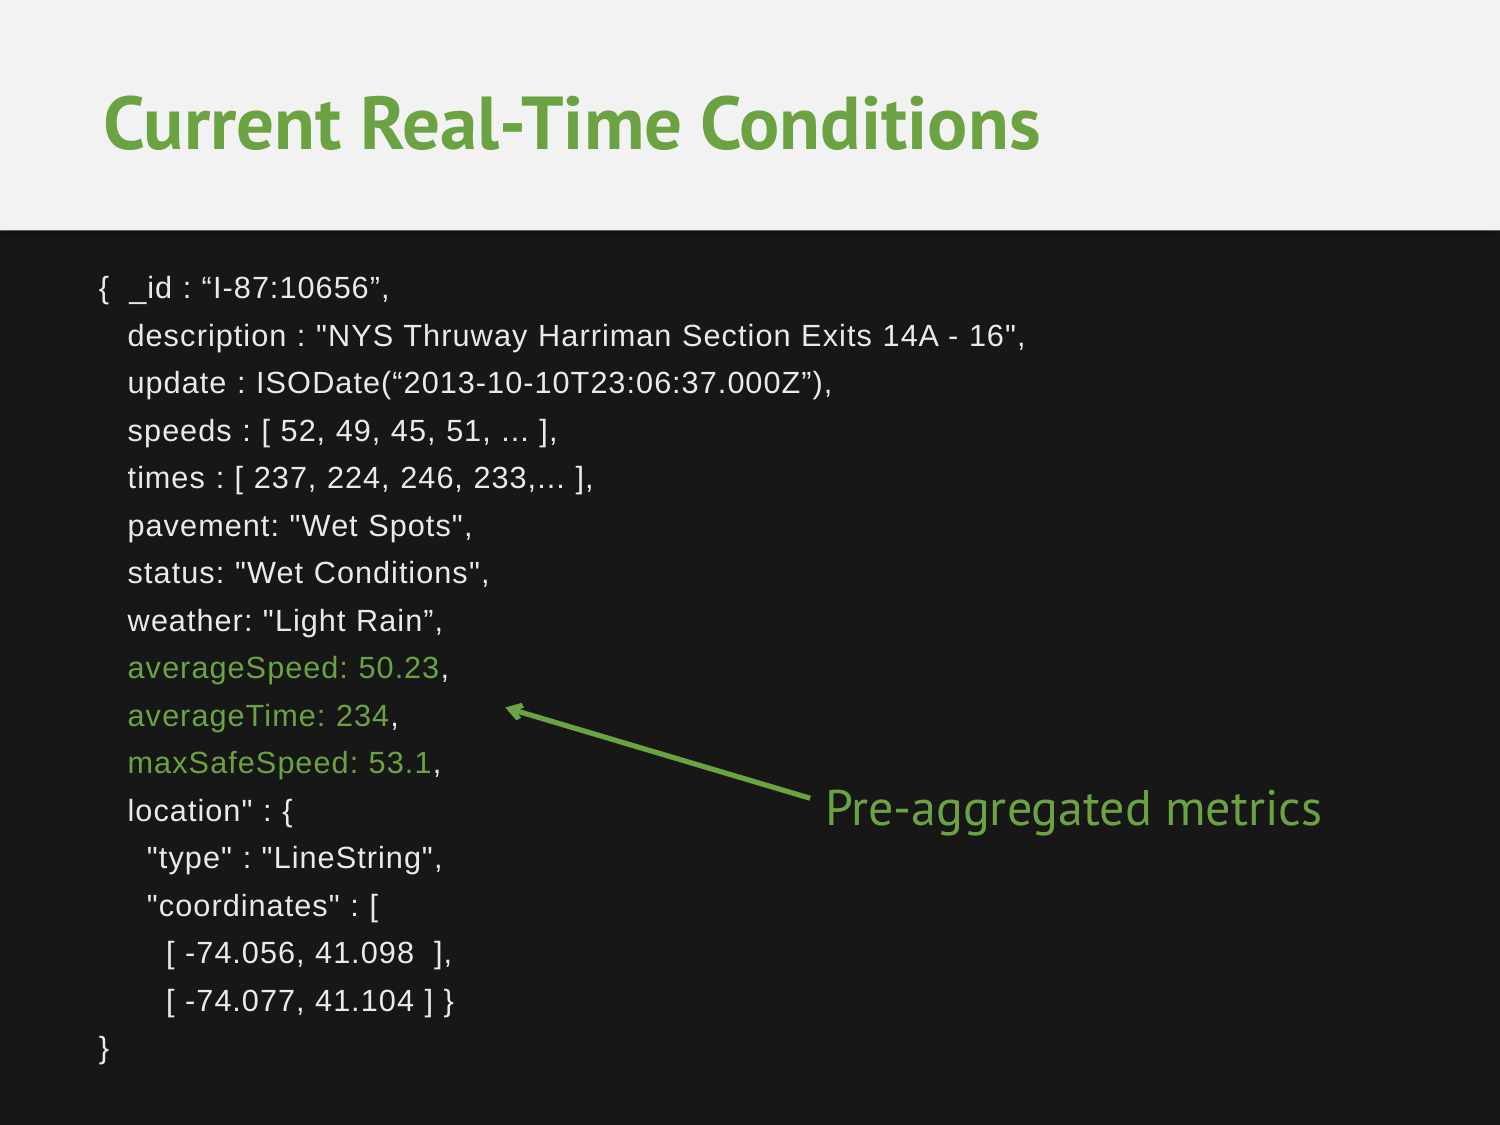

# Current Real-Time Conditions
{  _id : “I-87:10656”,
   description : "NYS Thruway Harriman Section Exits 14A - 16",
   update : ISODate(“2013-10-10T23:06:37.000Z”),
   speeds : [ 52, 49, 45, 51, ... ],
   times : [ 237, 224, 246, 233,... ],
   pavement: "Wet Spots",
   status: "Wet Conditions",
   weather: "Light Rain”,
   averageSpeed: 50.23,
   averageTime: 234,
   maxSafeSpeed: 53.1,
   location" : {
     "type" : "LineString",
     "coordinates" : [
       [ -74.056, 41.098  ],
       [ -74.077, 41.104 ] }
}
Pre-aggregated metrics